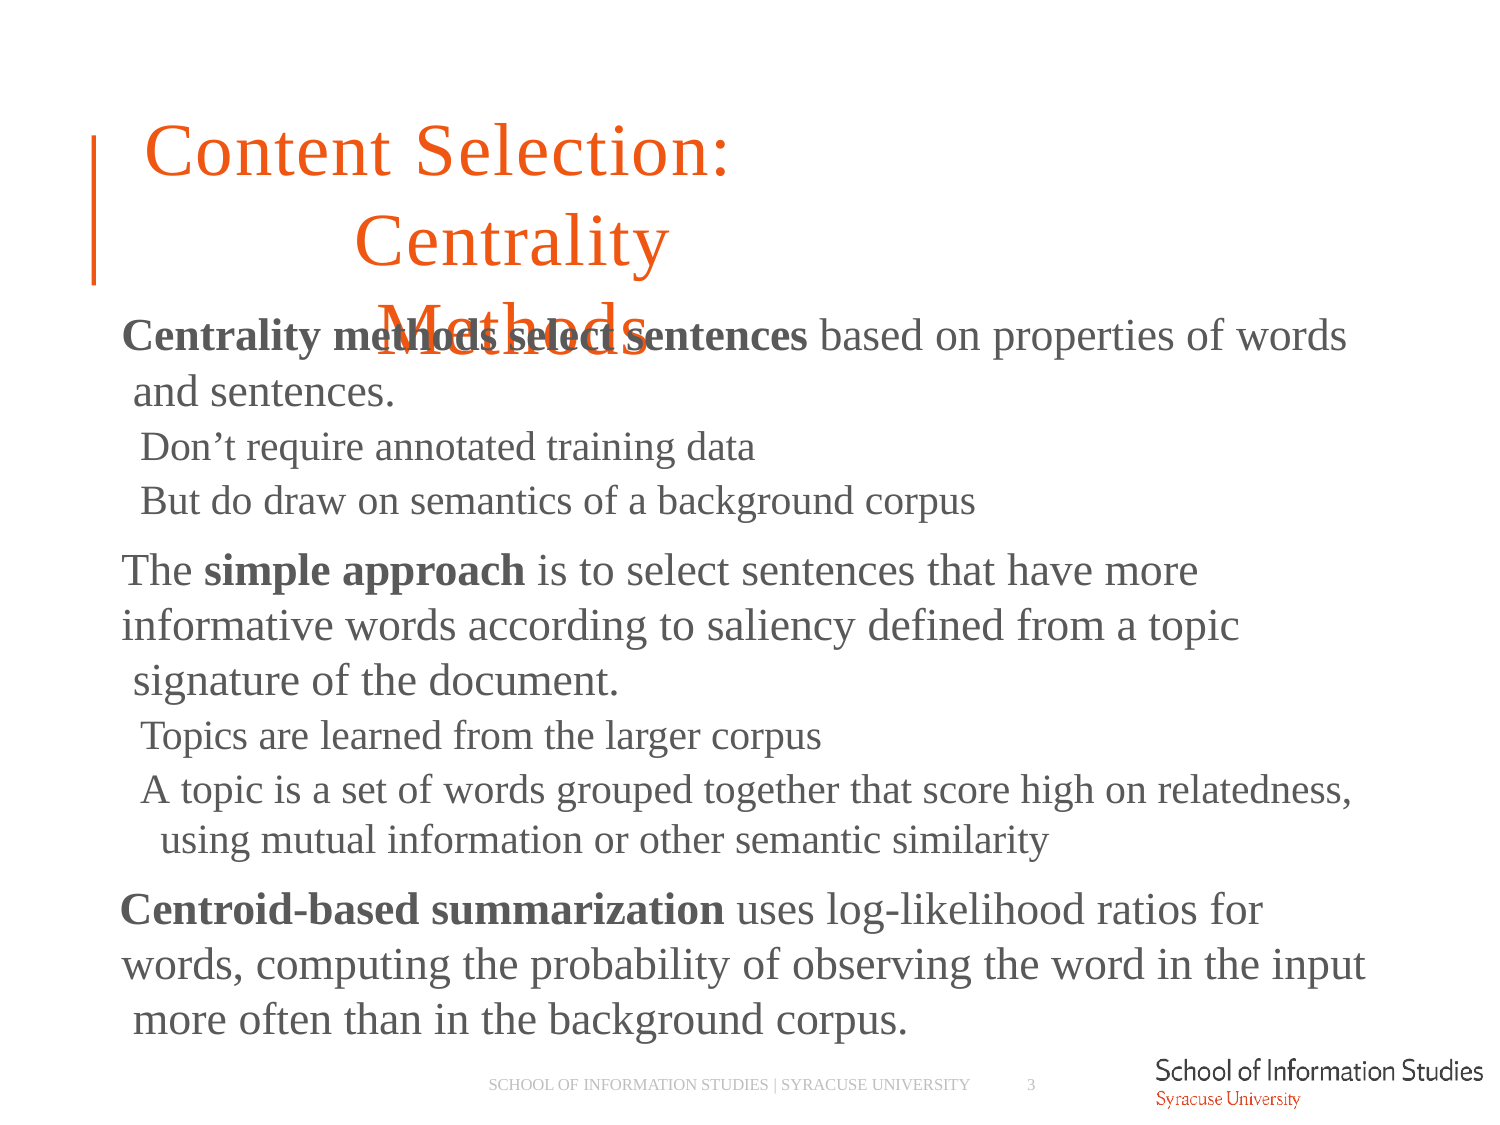

# Content Selection:
Centrality Methods
Centrality methods select sentences based on properties of words  and sentences.
­ Don’t require annotated training data
­ But do draw on semantics of a background corpus
The simple approach is to select sentences that have more  informative words according to saliency defined from a topic  signature of the document.
­ Topics are learned from the larger corpus
­ A topic is a set of words grouped together that score high on relatedness,  using mutual information or other semantic similarity
Centroid-based summarization uses log-likelihood ratios for  words, computing the probability of observing the word in the input  more often than in the background corpus.
SCHOOL OF INFORMATION STUDIES | SYRACUSE UNIVERSITY
3